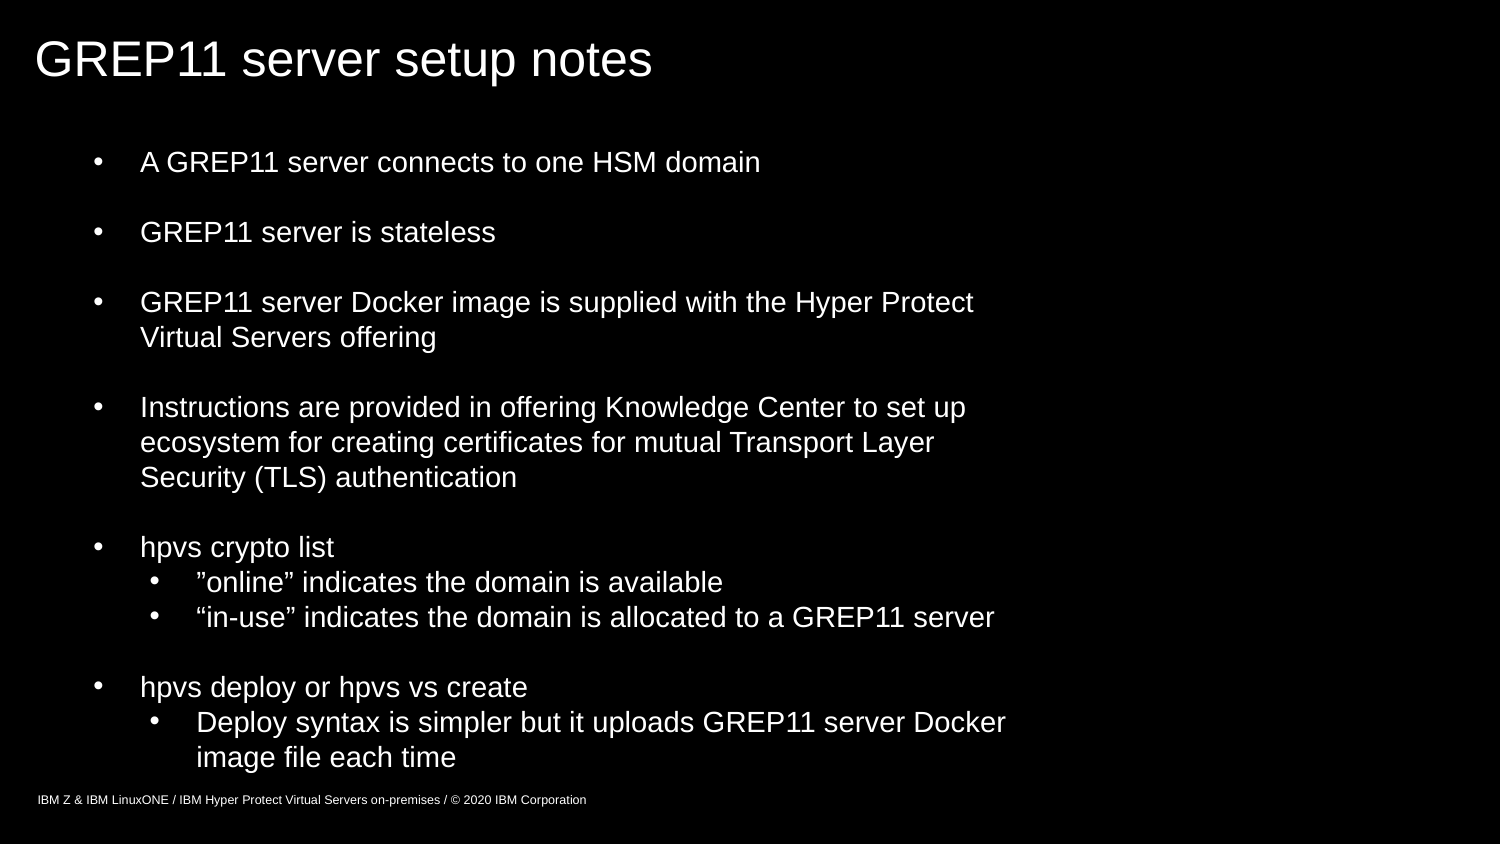

# GREP11 server setup notes
A GREP11 server connects to one HSM domain

GREP11 server is stateless

GREP11 server Docker image is supplied with the Hyper Protect Virtual Servers offering

Instructions are provided in offering Knowledge Center to set up ecosystem for creating certificates for mutual Transport Layer Security (TLS) authentication

hpvs crypto list
”online” indicates the domain is available
“in-use” indicates the domain is allocated to a GREP11 server

hpvs deploy or hpvs vs create
Deploy syntax is simpler but it uploads GREP11 server Docker image file each time

IBM Z & IBM LinuxONE / IBM Hyper Protect Virtual Servers on-premises / © 2020 IBM Corporation